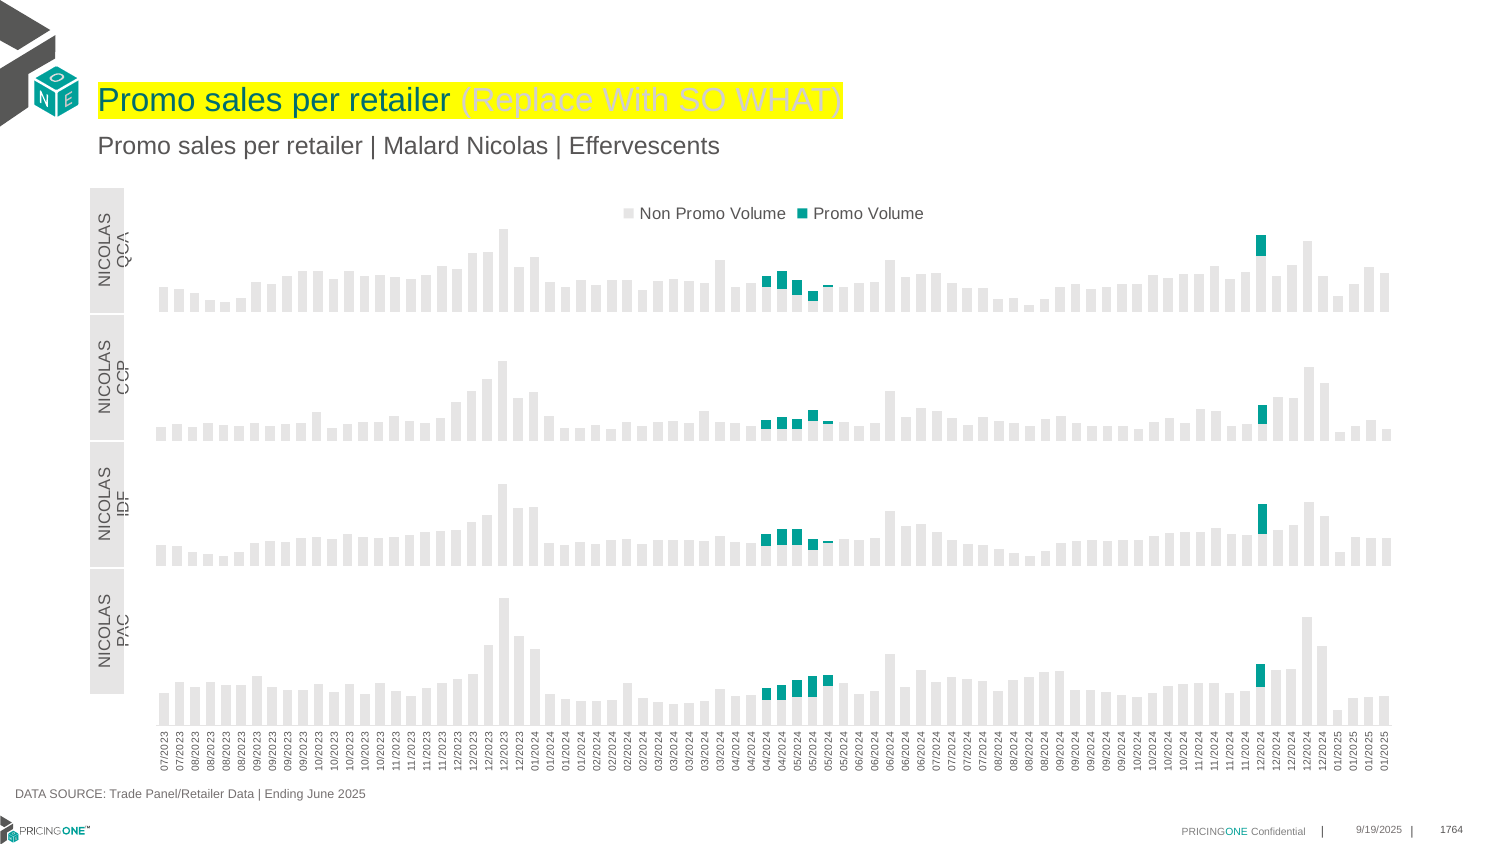

# Promo sales per retailer (Replace With SO WHAT)
Promo sales per retailer | Malard Nicolas | Effervescents
| NICOLAS QCA |
| --- |
| NICOLAS CCP |
| NICOLAS IDF |
| NICOLAS PAC |

### Chart

| Category | Non Promo Volume | Promo Volume |
|---|---|---|
| 45130.0 | 168.0 | 0.0 |
| 45137.0 | 153.0 | 0.0 |
| 45144.0 | 125.0 | 0.0 |
| 45151.0 | 83.0 | 0.0 |
| 45158.0 | 67.0 | 0.0 |
| 45165.0 | 94.0 | 0.0 |
| 45172.0 | 202.0 | 0.0 |
| 45179.0 | 188.0 | 0.0 |
| 45186.0 | 243.0 | 0.0 |
| 45193.0 | 274.0 | 0.0 |
| 45200.0 | 272.0 | 0.0 |
| 45207.0 | 218.0 | 0.0 |
| 45214.0 | 271.0 | 0.0 |
| 45221.0 | 241.0 | 0.0 |
| 45228.0 | 247.0 | 0.0 |
| 45235.0 | 231.0 | 0.0 |
| 45242.0 | 224.0 | 0.0 |
| 45249.0 | 248.0 | 0.0 |
| 45256.0 | 305.0 | 0.0 |
| 45263.0 | 290.0 | 0.0 |
| 45270.0 | 393.0 | 0.0 |
| 45277.0 | 400.0 | 0.0 |
| 45284.0 | 556.0 | 0.0 |
| 45291.0 | 300.0 | 0.0 |
| 45298.0 | 370.0 | 0.0 |
| 45305.0 | 198.0 | 0.0 |
| 45312.0 | 167.0 | 0.0 |
| 45319.0 | 216.0 | 0.0 |
| 45326.0 | 182.0 | 0.0 |
| 45333.0 | 216.0 | 0.0 |
| 45340.0 | 212.0 | 0.0 |
| 45347.0 | 147.0 | 0.0 |
| 45354.0 | 205.0 | 0.0 |
| 45361.0 | 218.0 | 0.0 |
| 45368.0 | 209.0 | 0.0 |
| 45375.0 | 195.0 | 0.0 |
| 45382.0 | 349.0 | 0.0 |
| 45389.0 | 165.0 | 0.0 |
| 45396.0 | 196.0 | 0.0 |
| 45403.0 | 169.0 | 72.0 |
| 45410.0 | 151.0 | 120.0 |
| 45417.0 | 111.0 | 102.0 |
| 45424.0 | 75.0 | 63.0 |
| 45431.0 | 165.0 | 17.0 |
| 45438.0 | 166.0 | 0.0 |
| 45445.0 | 195.0 | 0.0 |
| 45452.0 | 199.0 | 0.0 |
| 45459.0 | 350.0 | 0.0 |
| 45466.0 | 236.0 | 0.0 |
| 45473.0 | 252.0 | 0.0 |
| 45480.0 | 262.0 | 0.0 |
| 45487.0 | 195.0 | 0.0 |
| 45494.0 | 159.0 | 0.0 |
| 45501.0 | 159.0 | 0.0 |
| 45508.0 | 85.0 | 0.0 |
| 45515.0 | 95.0 | 0.0 |
| 45522.0 | 46.0 | 0.0 |
| 45529.0 | 87.0 | 0.0 |
| 45536.0 | 168.0 | 0.0 |
| 45543.0 | 184.0 | 0.0 |
| 45550.0 | 153.0 | 0.0 |
| 45557.0 | 166.0 | 0.0 |
| 45564.0 | 189.0 | 0.0 |
| 45571.0 | 187.0 | 0.0 |
| 45578.0 | 248.0 | 0.0 |
| 45585.0 | 229.0 | 0.0 |
| 45592.0 | 251.0 | 0.0 |
| 45599.0 | 251.0 | 0.0 |
| 45606.0 | 305.0 | 0.0 |
| 45613.0 | 221.0 | 0.0 |
| 45620.0 | 269.0 | 0.0 |
| 45627.0 | 374.0 | 140.0 |
| 45634.0 | 242.0 | 0.0 |
| 45641.0 | 317.0 | 0.0 |
| 45648.0 | 473.0 | 0.0 |
| 45655.0 | 238.0 | 0.0 |
| 45662.0 | 108.0 | 0.0 |
| 45669.0 | 184.0 | 0.0 |
| 45676.0 | 300.0 | 0.0 |
| 45683.0 | 263.0 | 0.0 |

### Chart

| Category | Non Promo Volume | Promo Volume |
|---|---|---|
| 45130.0 | 100.0 | 0.0 |
| 45137.0 | 119.0 | 0.0 |
| 45144.0 | 100.0 | 0.0 |
| 45151.0 | 123.0 | 0.0 |
| 45158.0 | 110.0 | 0.0 |
| 45165.0 | 102.0 | 0.0 |
| 45172.0 | 124.0 | 0.0 |
| 45179.0 | 105.0 | 0.0 |
| 45186.0 | 115.0 | 0.0 |
| 45193.0 | 124.0 | 0.0 |
| 45200.0 | 200.0 | 0.0 |
| 45207.0 | 94.0 | 0.0 |
| 45214.0 | 119.0 | 0.0 |
| 45221.0 | 133.0 | 0.0 |
| 45228.0 | 128.0 | 0.0 |
| 45235.0 | 175.0 | 0.0 |
| 45242.0 | 139.0 | 0.0 |
| 45249.0 | 123.0 | 0.0 |
| 45256.0 | 159.0 | 0.0 |
| 45263.0 | 266.0 | 0.0 |
| 45270.0 | 343.0 | 0.0 |
| 45277.0 | 424.0 | 0.0 |
| 45284.0 | 546.0 | 0.0 |
| 45291.0 | 295.0 | 0.0 |
| 45298.0 | 336.0 | 0.0 |
| 45305.0 | 174.0 | 0.0 |
| 45312.0 | 92.0 | 0.0 |
| 45319.0 | 93.0 | 0.0 |
| 45326.0 | 108.0 | 0.0 |
| 45333.0 | 87.0 | 0.0 |
| 45340.0 | 130.0 | 0.0 |
| 45347.0 | 102.0 | 0.0 |
| 45354.0 | 131.0 | 0.0 |
| 45361.0 | 141.0 | 0.0 |
| 45368.0 | 126.0 | 0.0 |
| 45375.0 | 207.0 | 0.0 |
| 45382.0 | 131.0 | 0.0 |
| 45389.0 | 124.0 | 0.0 |
| 45396.0 | 103.0 | 0.0 |
| 45403.0 | 81.0 | 65.0 |
| 45410.0 | 85.0 | 79.0 |
| 45417.0 | 86.0 | 64.0 |
| 45424.0 | 141.0 | 74.0 |
| 45431.0 | 121.0 | 19.0 |
| 45438.0 | 134.0 | 0.0 |
| 45445.0 | 105.0 | 0.0 |
| 45452.0 | 126.0 | 0.0 |
| 45459.0 | 346.0 | 0.0 |
| 45466.0 | 168.0 | 0.0 |
| 45473.0 | 227.0 | 0.0 |
| 45480.0 | 209.0 | 0.0 |
| 45487.0 | 162.0 | 0.0 |
| 45494.0 | 113.0 | 0.0 |
| 45501.0 | 164.0 | 0.0 |
| 45508.0 | 136.0 | 0.0 |
| 45515.0 | 126.0 | 0.0 |
| 45522.0 | 101.0 | 0.0 |
| 45529.0 | 152.0 | 0.0 |
| 45536.0 | 174.0 | 0.0 |
| 45543.0 | 124.0 | 0.0 |
| 45550.0 | 107.0 | 0.0 |
| 45557.0 | 107.0 | 0.0 |
| 45564.0 | 107.0 | 0.0 |
| 45571.0 | 87.0 | 0.0 |
| 45578.0 | 133.0 | 0.0 |
| 45585.0 | 160.0 | 0.0 |
| 45592.0 | 126.0 | 0.0 |
| 45599.0 | 223.0 | 0.0 |
| 45606.0 | 208.0 | 0.0 |
| 45613.0 | 103.0 | 0.0 |
| 45620.0 | 121.0 | 0.0 |
| 45627.0 | 120.0 | 128.0 |
| 45634.0 | 301.0 | 0.0 |
| 45641.0 | 296.0 | 0.0 |
| 45648.0 | 508.0 | 0.0 |
| 45655.0 | 397.0 | 0.0 |
| 45662.0 | 60.0 | 0.0 |
| 45669.0 | 106.0 | 0.0 |
| 45676.0 | 147.0 | 0.0 |
| 45683.0 | 82.0 | 0.0 |

### Chart

| Category | Non Promo Volume | Promo Volume |
|---|---|---|
| 45130.0 | 1727.0 | 0.0 |
| 45137.0 | 1621.0 | 0.0 |
| 45144.0 | 1122.0 | 0.0 |
| 45151.0 | 944.0 | 0.0 |
| 45158.0 | 806.0 | 0.0 |
| 45165.0 | 1115.0 | 0.0 |
| 45172.0 | 1848.0 | 0.0 |
| 45179.0 | 1992.0 | 0.0 |
| 45186.0 | 1948.0 | 0.0 |
| 45193.0 | 2230.0 | 0.0 |
| 45200.0 | 2372.0 | 0.0 |
| 45207.0 | 2183.0 | 0.0 |
| 45214.0 | 2569.0 | 0.0 |
| 45221.0 | 2305.0 | 0.0 |
| 45228.0 | 2267.0 | 0.0 |
| 45235.0 | 2364.0 | 0.0 |
| 45242.0 | 2530.0 | 0.0 |
| 45249.0 | 2721.0 | 0.0 |
| 45256.0 | 2806.0 | 0.0 |
| 45263.0 | 2857.0 | 0.0 |
| 45270.0 | 3556.0 | 0.0 |
| 45277.0 | 4078.0 | 0.0 |
| 45284.0 | 6587.0 | 0.0 |
| 45291.0 | 4635.0 | 0.0 |
| 45298.0 | 4714.0 | 0.0 |
| 45305.0 | 1861.0 | 0.0 |
| 45312.0 | 1718.0 | 0.0 |
| 45319.0 | 1966.0 | 0.0 |
| 45326.0 | 1807.0 | 0.0 |
| 45333.0 | 2082.0 | 0.0 |
| 45340.0 | 2195.0 | 0.0 |
| 45347.0 | 1746.0 | 0.0 |
| 45354.0 | 2094.0 | 0.0 |
| 45361.0 | 2082.0 | 0.0 |
| 45368.0 | 2123.0 | 0.0 |
| 45375.0 | 2048.0 | 0.0 |
| 45382.0 | 2414.0 | 0.0 |
| 45389.0 | 1958.0 | 0.0 |
| 45396.0 | 1838.0 | 0.0 |
| 45403.0 | 1653.0 | 934.0 |
| 45410.0 | 1703.0 | 1250.0 |
| 45417.0 | 1672.0 | 1301.0 |
| 45424.0 | 1264.0 | 891.0 |
| 45431.0 | 1824.0 | 200.0 |
| 45438.0 | 2183.0 | 0.0 |
| 45445.0 | 2093.0 | 0.0 |
| 45452.0 | 2246.0 | 0.0 |
| 45459.0 | 4390.0 | 0.0 |
| 45466.0 | 3193.0 | 0.0 |
| 45473.0 | 3400.0 | 0.0 |
| 45480.0 | 2768.0 | 0.0 |
| 45487.0 | 2090.0 | 0.0 |
| 45494.0 | 1745.0 | 0.0 |
| 45501.0 | 1720.0 | 0.0 |
| 45508.0 | 1386.0 | 0.0 |
| 45515.0 | 1037.0 | 0.0 |
| 45522.0 | 796.0 | 0.0 |
| 45529.0 | 1255.0 | 0.0 |
| 45536.0 | 1880.0 | 0.0 |
| 45543.0 | 2024.0 | 0.0 |
| 45550.0 | 2056.0 | 0.0 |
| 45557.0 | 2004.0 | 0.0 |
| 45564.0 | 2080.0 | 0.0 |
| 45571.0 | 2096.0 | 0.0 |
| 45578.0 | 2408.0 | 0.0 |
| 45585.0 | 2654.0 | 0.0 |
| 45592.0 | 2714.0 | 0.0 |
| 45599.0 | 2726.0 | 0.0 |
| 45606.0 | 3040.0 | 0.0 |
| 45613.0 | 2573.0 | 0.0 |
| 45620.0 | 2495.0 | 0.0 |
| 45627.0 | 2566.0 | 2446.0 |
| 45634.0 | 2928.0 | 0.0 |
| 45641.0 | 3307.0 | 0.0 |
| 45648.0 | 5146.0 | 0.0 |
| 45655.0 | 4040.0 | 0.0 |
| 45662.0 | 1165.0 | 0.0 |
| 45669.0 | 2330.0 | 0.0 |
| 45676.0 | 2290.0 | 0.0 |
| 45683.0 | 2288.0 | 0.0 |

### Chart

| Category | Non Promo Volume | Promo Volume |
|---|---|---|
| 45130.0 | 325.0 | 0.0 |
| 45137.0 | 435.0 | 0.0 |
| 45144.0 | 388.0 | 0.0 |
| 45151.0 | 442.0 | 0.0 |
| 45158.0 | 414.0 | 0.0 |
| 45165.0 | 412.0 | 0.0 |
| 45172.0 | 496.0 | 0.0 |
| 45179.0 | 387.0 | 0.0 |
| 45186.0 | 362.0 | 0.0 |
| 45193.0 | 362.0 | 0.0 |
| 45200.0 | 419.0 | 0.0 |
| 45207.0 | 338.0 | 0.0 |
| 45214.0 | 423.0 | 0.0 |
| 45221.0 | 319.0 | 0.0 |
| 45228.0 | 432.0 | 0.0 |
| 45235.0 | 353.0 | 0.0 |
| 45242.0 | 298.0 | 0.0 |
| 45249.0 | 377.0 | 0.0 |
| 45256.0 | 427.0 | 0.0 |
| 45263.0 | 474.0 | 0.0 |
| 45270.0 | 523.0 | 0.0 |
| 45277.0 | 811.0 | 0.0 |
| 45284.0 | 1298.0 | 0.0 |
| 45291.0 | 911.0 | 0.0 |
| 45298.0 | 776.0 | 0.0 |
| 45305.0 | 320.0 | 0.0 |
| 45312.0 | 264.0 | 0.0 |
| 45319.0 | 245.0 | 0.0 |
| 45326.0 | 249.0 | 0.0 |
| 45333.0 | 254.0 | 0.0 |
| 45340.0 | 427.0 | 0.0 |
| 45347.0 | 273.0 | 0.0 |
| 45354.0 | 234.0 | 0.0 |
| 45361.0 | 218.0 | 0.0 |
| 45368.0 | 225.0 | 0.0 |
| 45375.0 | 243.0 | 0.0 |
| 45382.0 | 368.0 | 0.0 |
| 45389.0 | 300.0 | 0.0 |
| 45396.0 | 310.0 | 0.0 |
| 45403.0 | 261.0 | 113.0 |
| 45410.0 | 261.0 | 149.0 |
| 45417.0 | 289.0 | 168.0 |
| 45424.0 | 291.0 | 207.0 |
| 45431.0 | 400.0 | 113.0 |
| 45438.0 | 425.0 | 0.0 |
| 45445.0 | 320.0 | 0.0 |
| 45452.0 | 353.0 | 0.0 |
| 45459.0 | 720.0 | 0.0 |
| 45466.0 | 391.0 | 0.0 |
| 45473.0 | 560.0 | 0.0 |
| 45480.0 | 444.0 | 0.0 |
| 45487.0 | 493.0 | 0.0 |
| 45494.0 | 473.0 | 0.0 |
| 45501.0 | 452.0 | 0.0 |
| 45508.0 | 351.0 | 0.0 |
| 45515.0 | 463.0 | 0.0 |
| 45522.0 | 487.0 | 0.0 |
| 45529.0 | 546.0 | 0.0 |
| 45536.0 | 555.0 | 0.0 |
| 45543.0 | 356.0 | 0.0 |
| 45550.0 | 358.0 | 0.0 |
| 45557.0 | 337.0 | 0.0 |
| 45564.0 | 303.0 | 0.0 |
| 45571.0 | 289.0 | 0.0 |
| 45578.0 | 329.0 | 0.0 |
| 45585.0 | 397.0 | 0.0 |
| 45592.0 | 423.0 | 0.0 |
| 45599.0 | 427.0 | 0.0 |
| 45606.0 | 431.0 | 0.0 |
| 45613.0 | 323.0 | 0.0 |
| 45620.0 | 351.0 | 0.0 |
| 45627.0 | 389.0 | 233.0 |
| 45634.0 | 561.0 | 0.0 |
| 45641.0 | 573.0 | 0.0 |
| 45648.0 | 1104.0 | 0.0 |
| 45655.0 | 810.0 | 0.0 |
| 45662.0 | 160.0 | 0.0 |
| 45669.0 | 281.0 | 0.0 |
| 45676.0 | 291.0 | 0.0 |
| 45683.0 | 297.0 | 0.0 |
DATA SOURCE: Trade Panel/Retailer Data | Ending June 2025

9/19/2025
1764